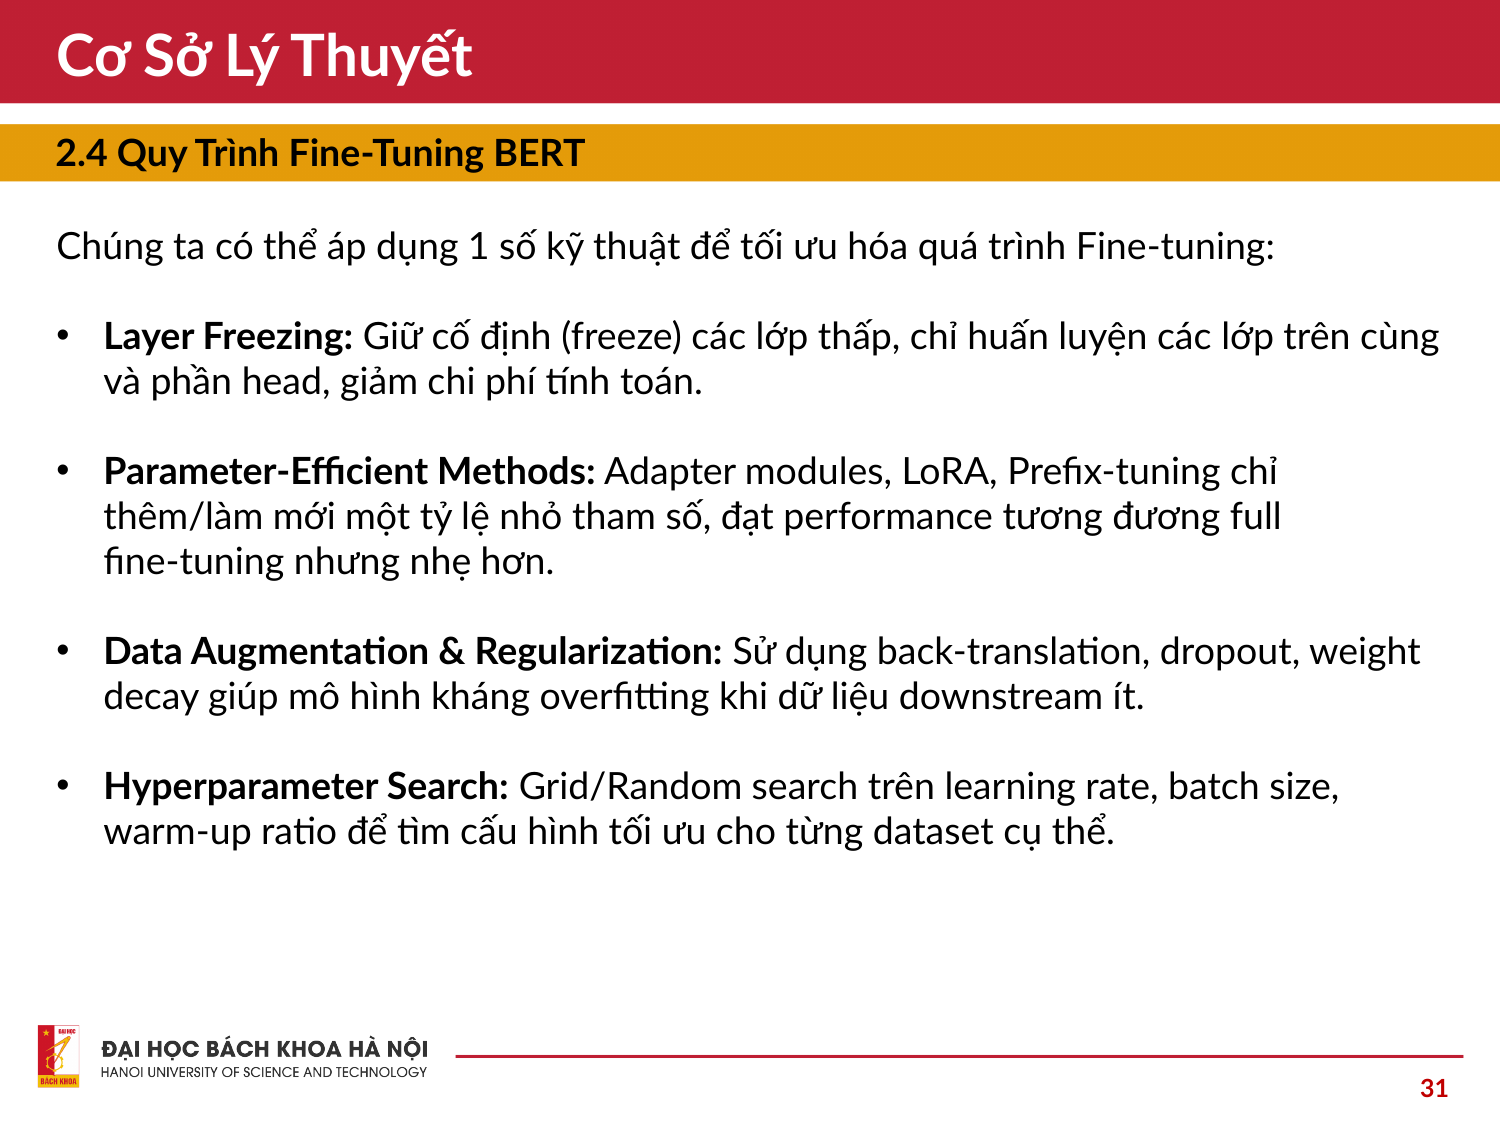

# Cơ Sở Lý Thuyết
2.4 Quy Trình Fine‑Tuning BERT
Chúng ta có thể áp dụng 1 số kỹ thuật để tối ưu hóa quá trình Fine-tuning:

Layer Freezing: Giữ cố định (freeze) các lớp thấp, chỉ huấn luyện các lớp trên cùng và phần head, giảm chi phí tính toán.

Parameter‑Efficient Methods: Adapter modules, LoRA, Prefix‑tuning chỉ thêm/làm mới một tỷ lệ nhỏ tham số, đạt performance tương đương full fine‑tuning nhưng nhẹ hơn.

Data Augmentation & Regularization: Sử dụng back‑translation, dropout, weight decay giúp mô hình kháng overfitting khi dữ liệu downstream ít.

Hyperparameter Search: Grid/Random search trên learning rate, batch size, warm‑up ratio để tìm cấu hình tối ưu cho từng dataset cụ thể.
31